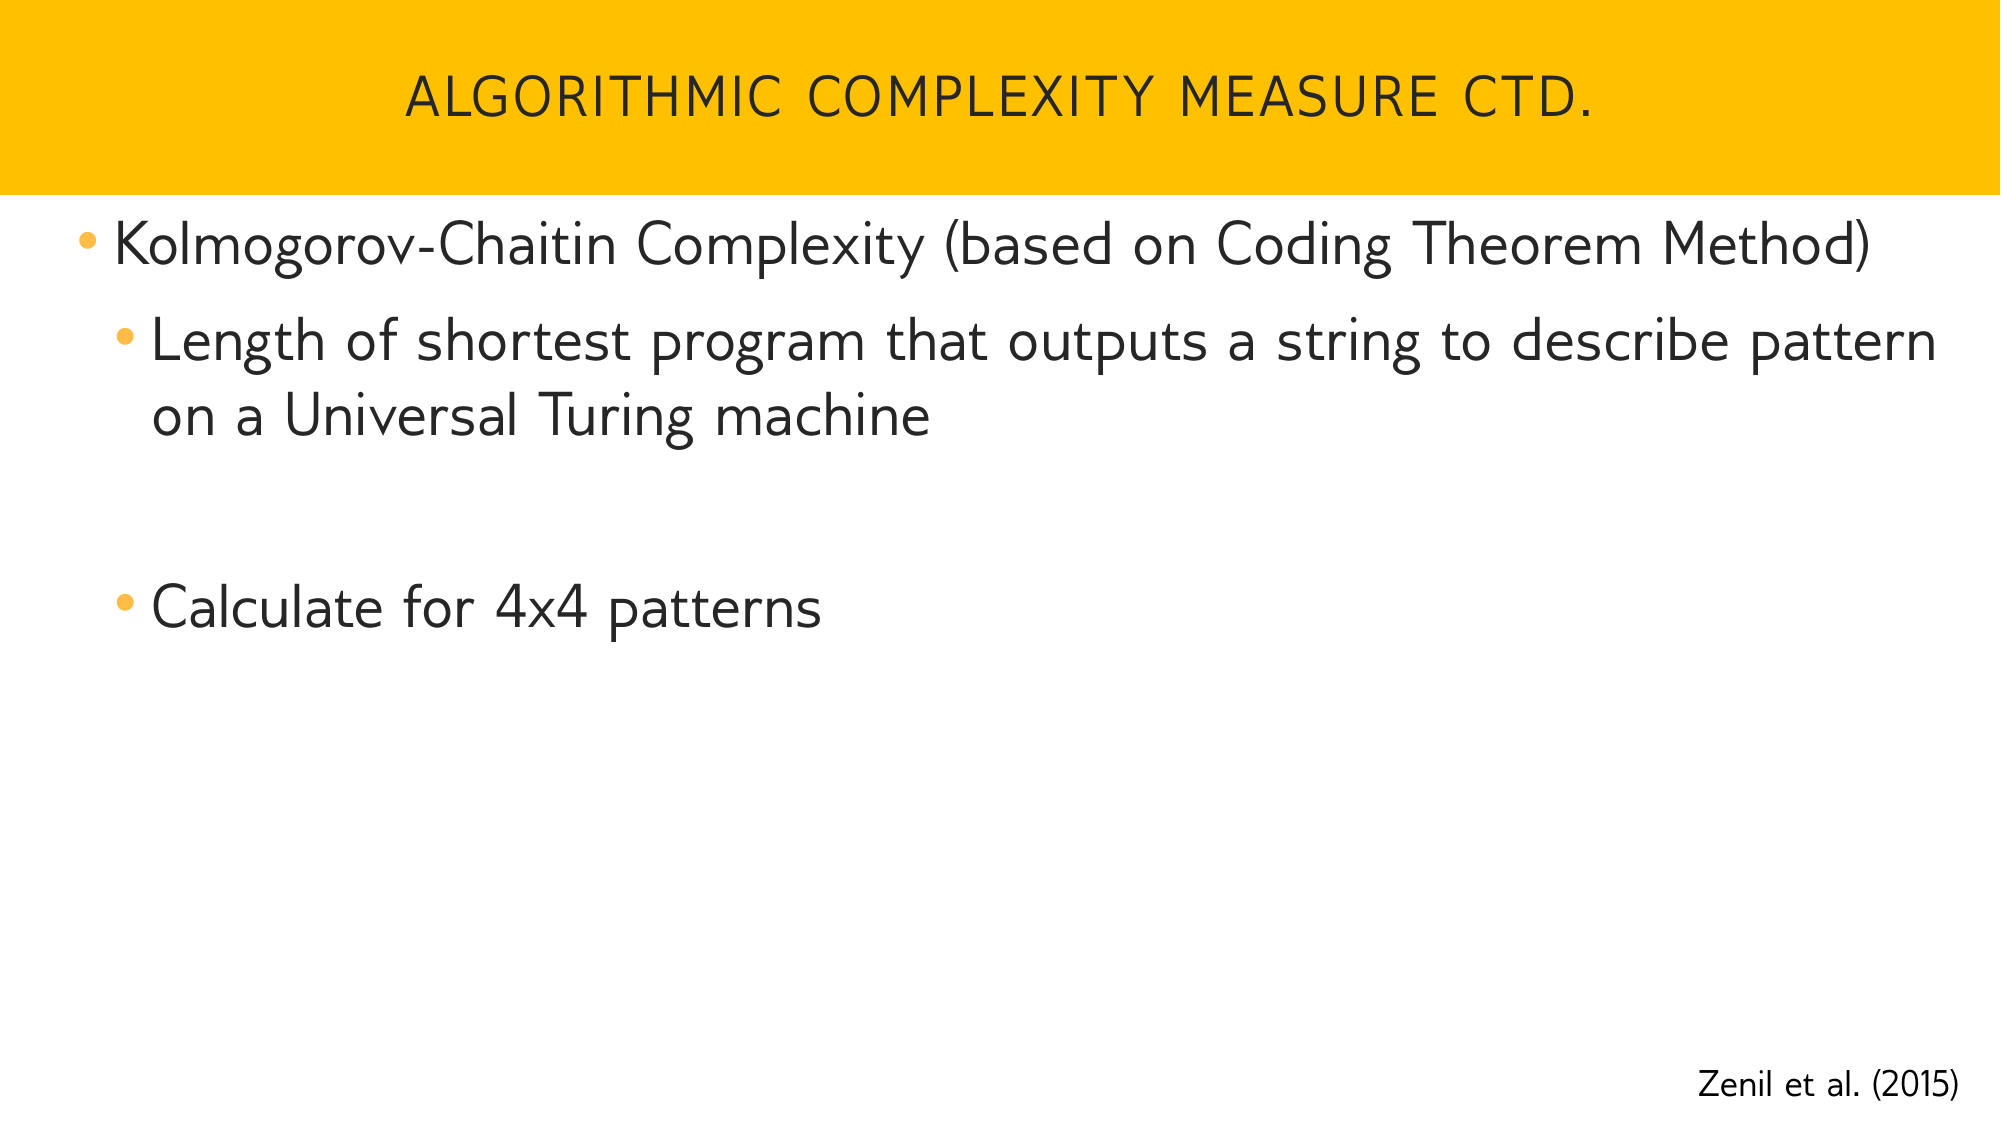

# Algorithmic complexity measure ctd.

Kolmogorov-Chaitin Complexity (based on Coding Theorem Method)
Length of shortest program that outputs a string to describe pattern on a Universal Turing machine

Calculate for 4x4 patterns

Zenil et al. (2015)